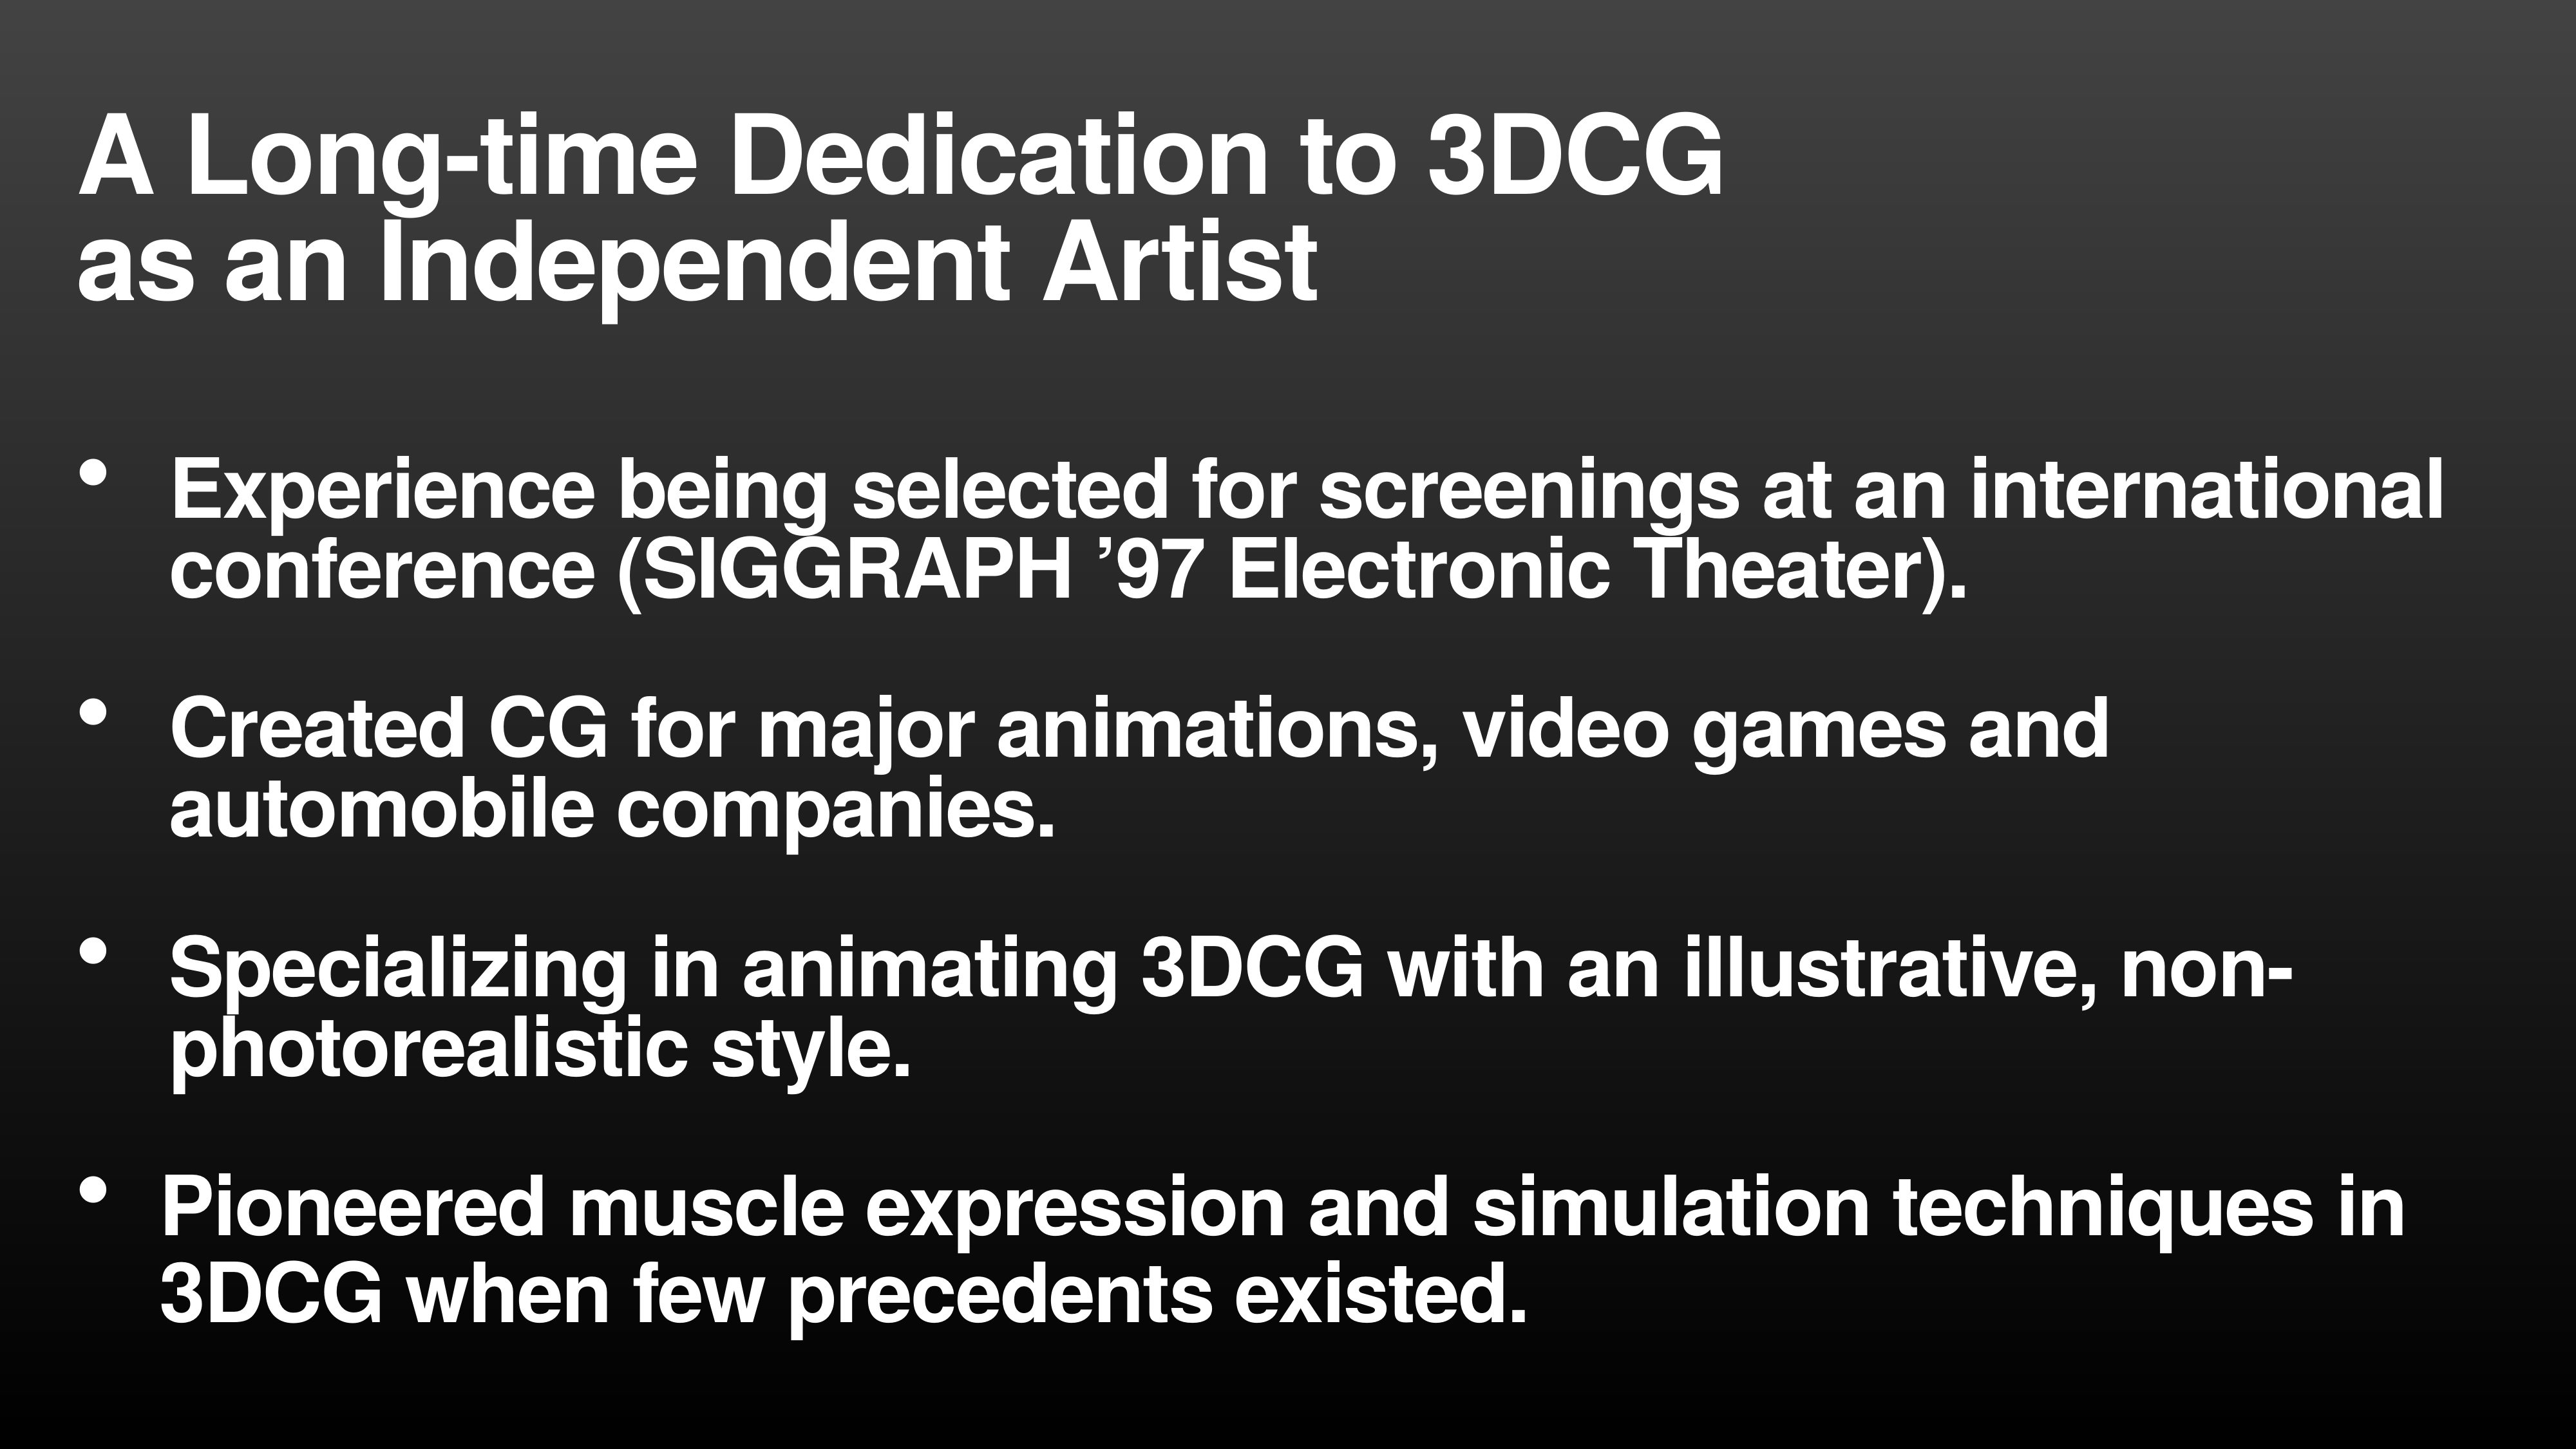

A Long-time Dedication to 3DCG
as an Independent Artist

Experience being selected for screenings at an international conference (SIGGRAPH ’97 Electronic Theater).

Created CG for major animations, video games and automobile companies.

Specializing in animating 3DCG with an illustrative, non-photorealistic style.

Pioneered muscle expression and simulation techniques in 3DCG when few precedents existed.
2